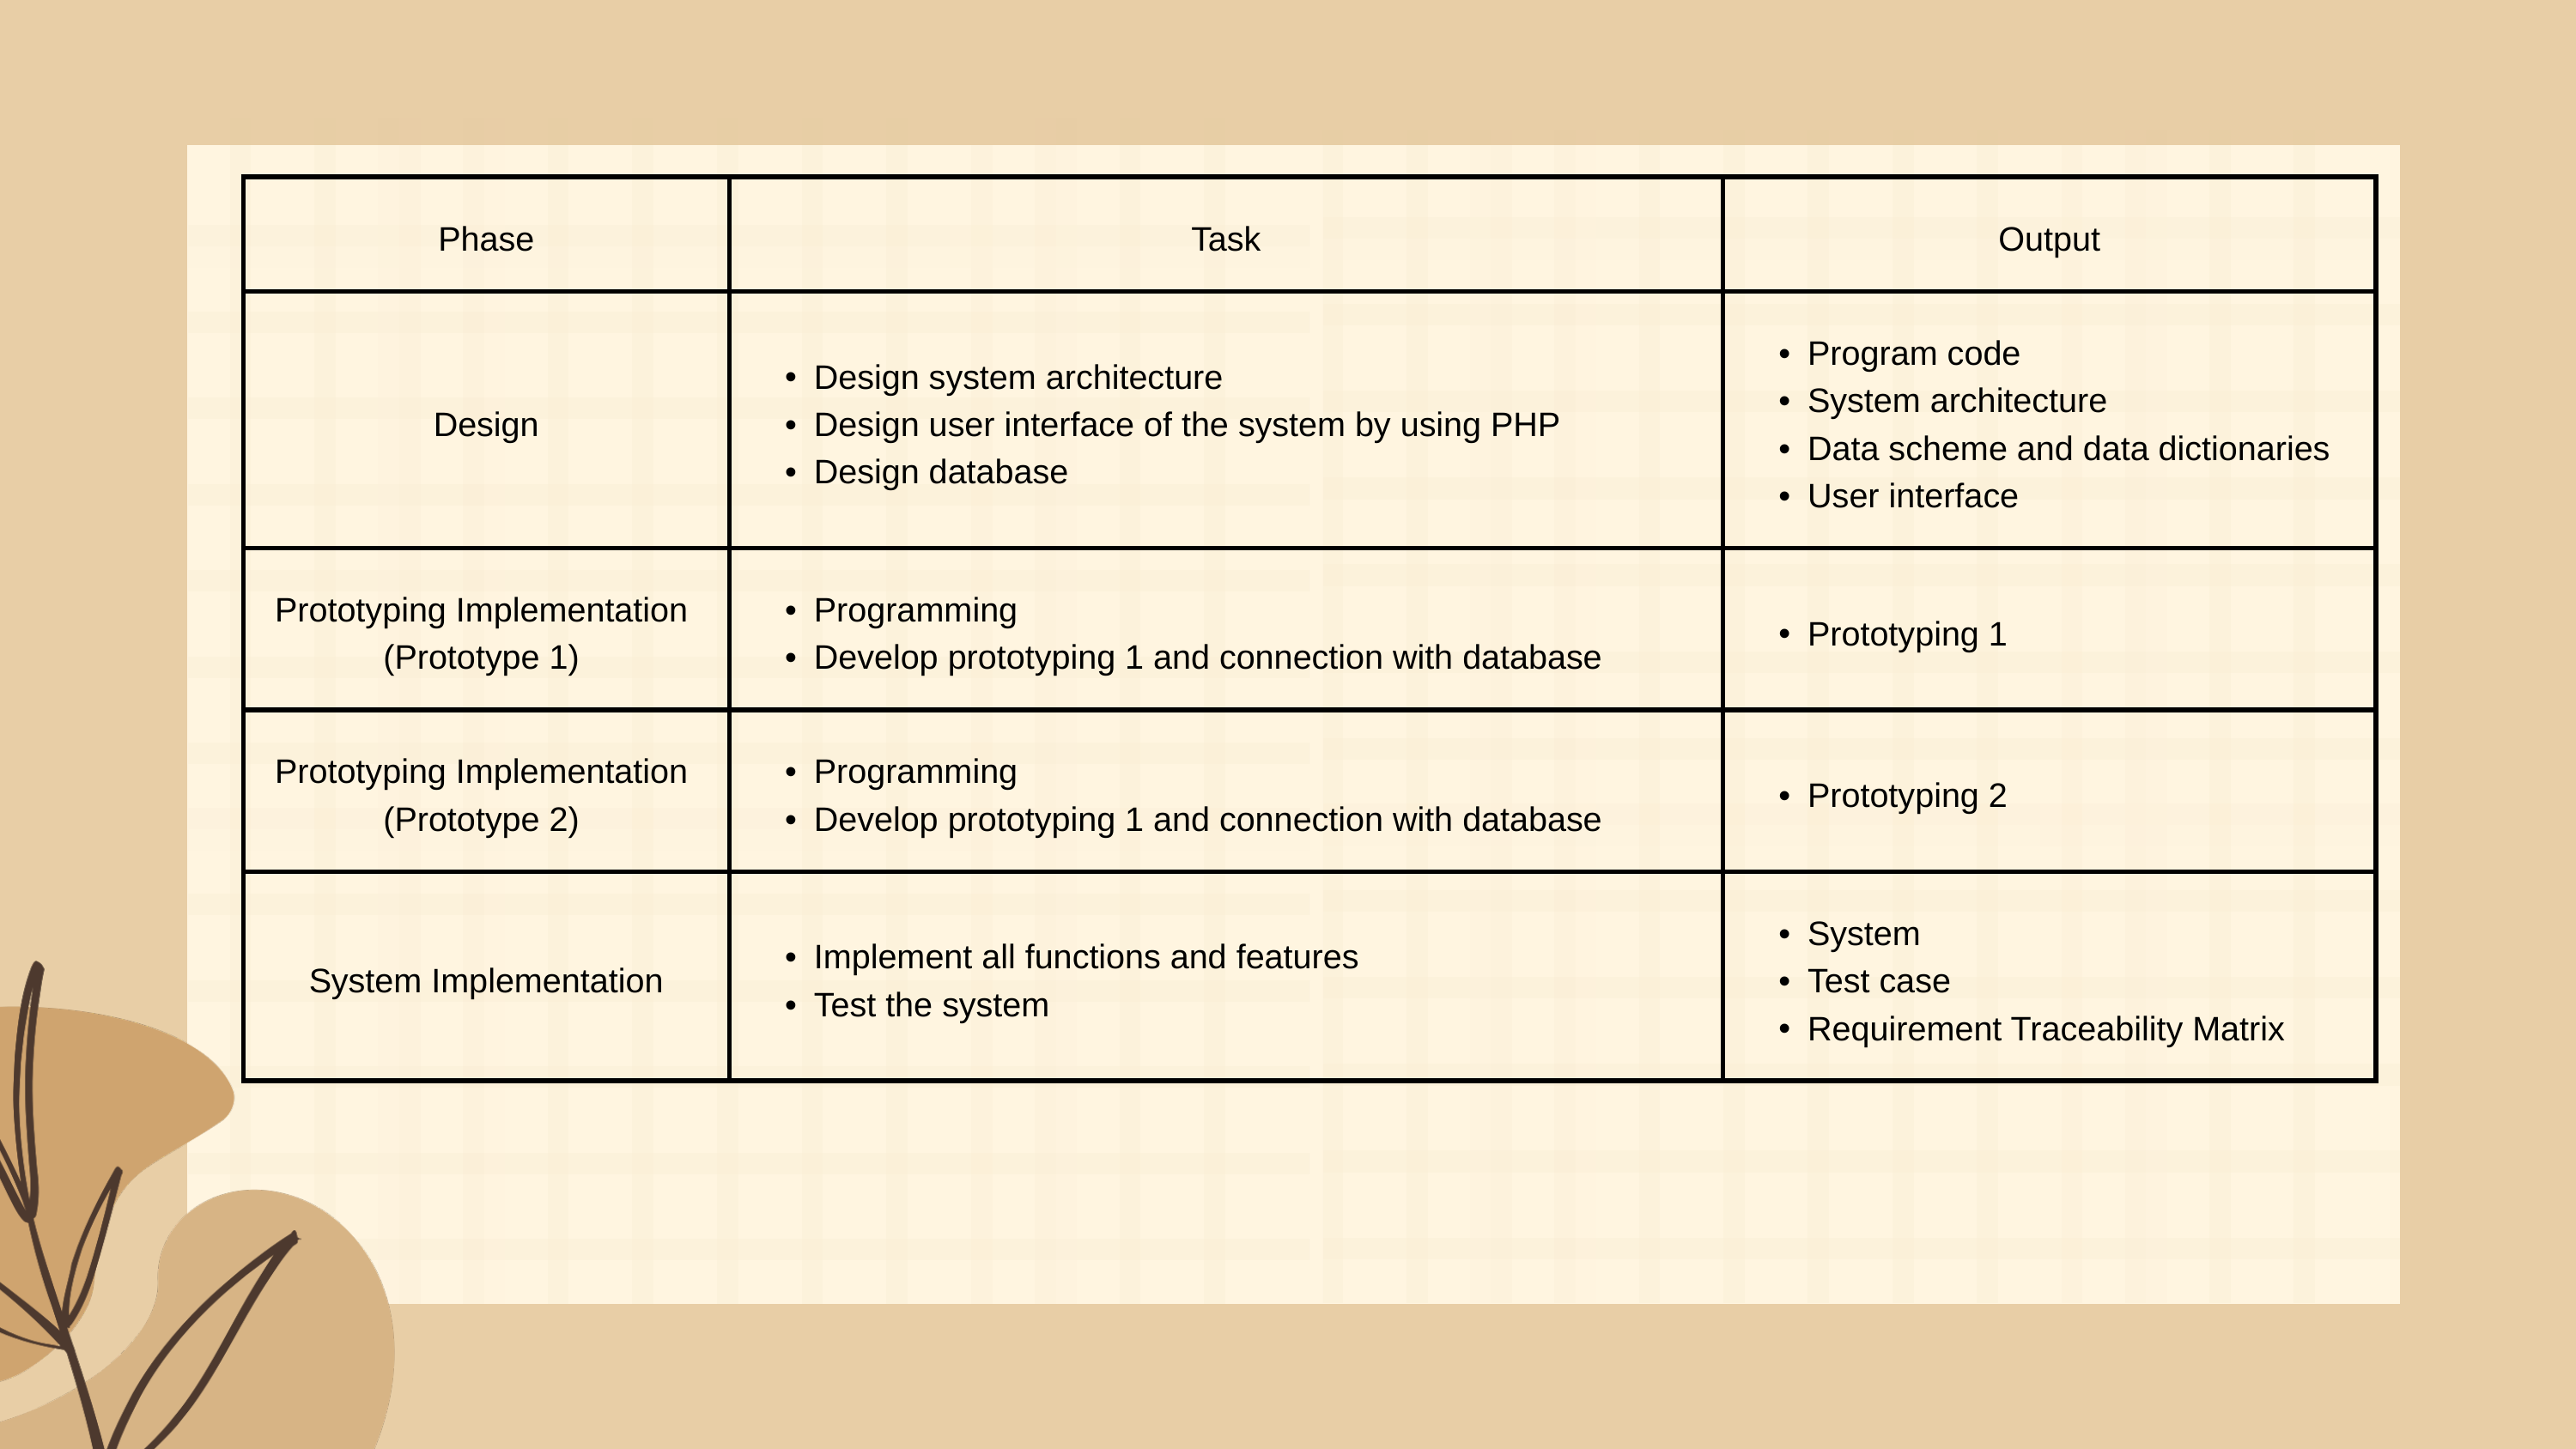

| Phase | Task | Output |
| --- | --- | --- |
| Design | Design system architecture Design user interface of the system by using PHP Design database | Program code System architecture Data scheme and data dictionaries User interface |
| Prototyping Implementation (Prototype 1) | Programming Develop prototyping 1 and connection with database | Prototyping 1 |
| Prototyping Implementation (Prototype 2) | Programming Develop prototyping 1 and connection with database | Prototyping 2 |
| System Implementation | Implement all functions and features Test the system | System Test case Requirement Traceability Matrix |